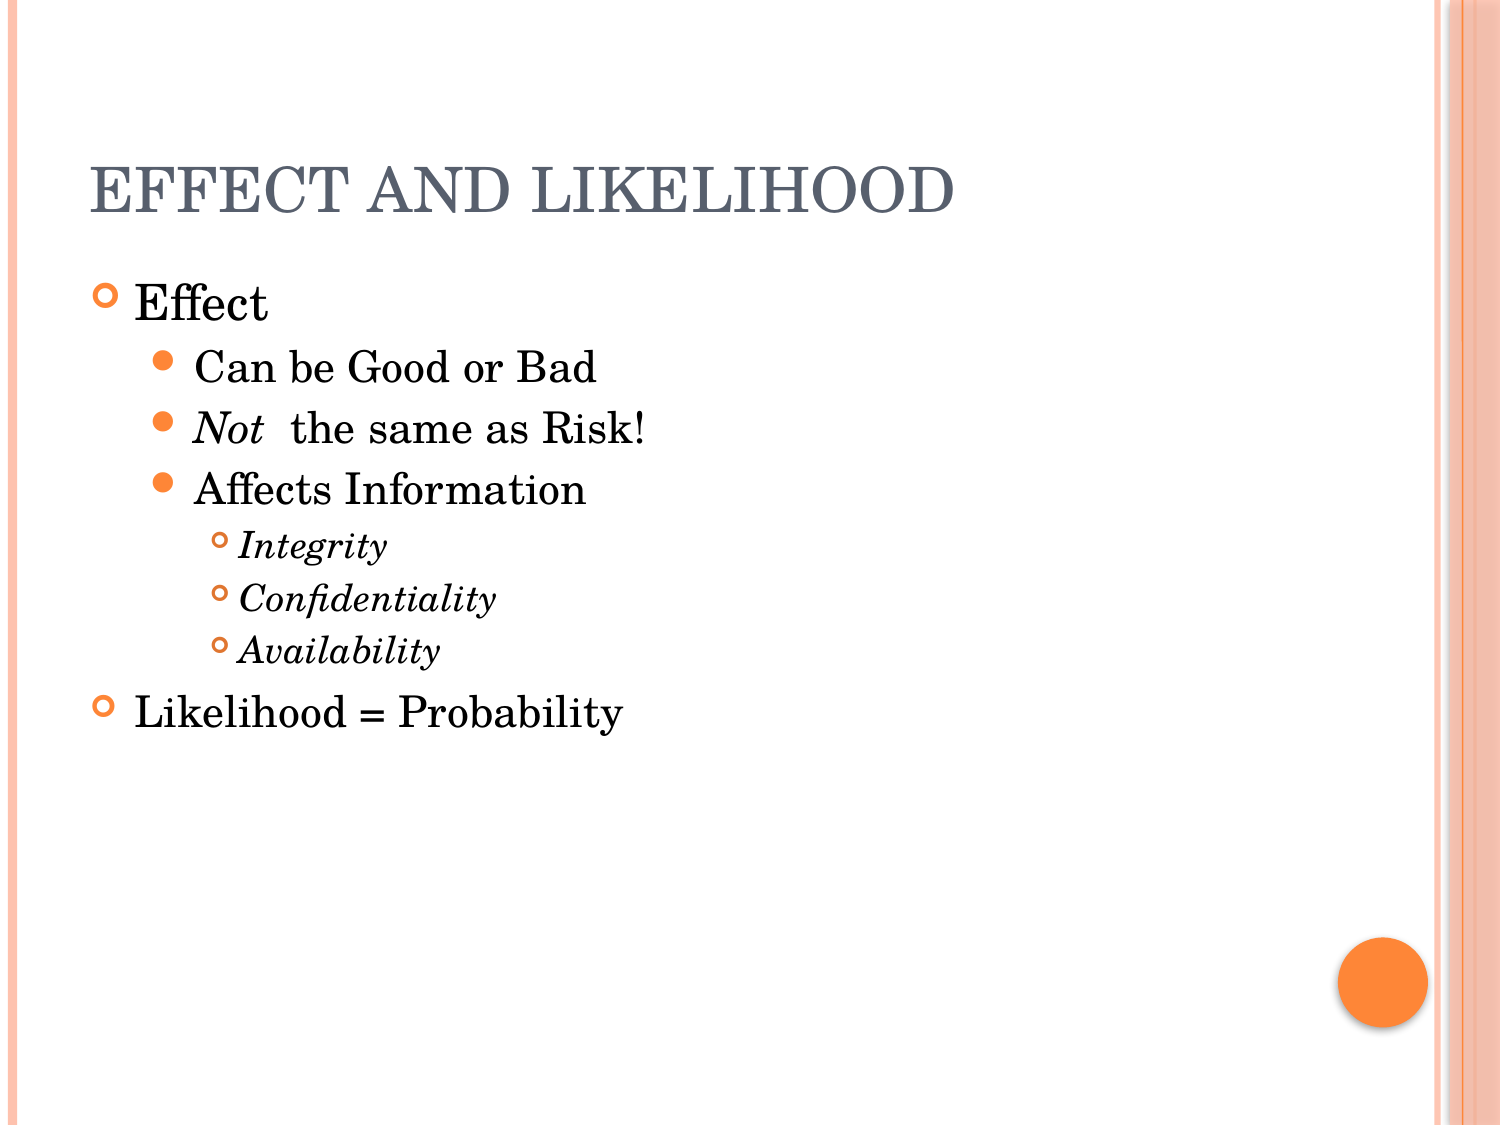

# Effect And Likelihood
Effect
Can be Good or Bad
Not  the same as Risk!
Affects Information
Integrity
Confidentiality
Availability
Likelihood = Probability